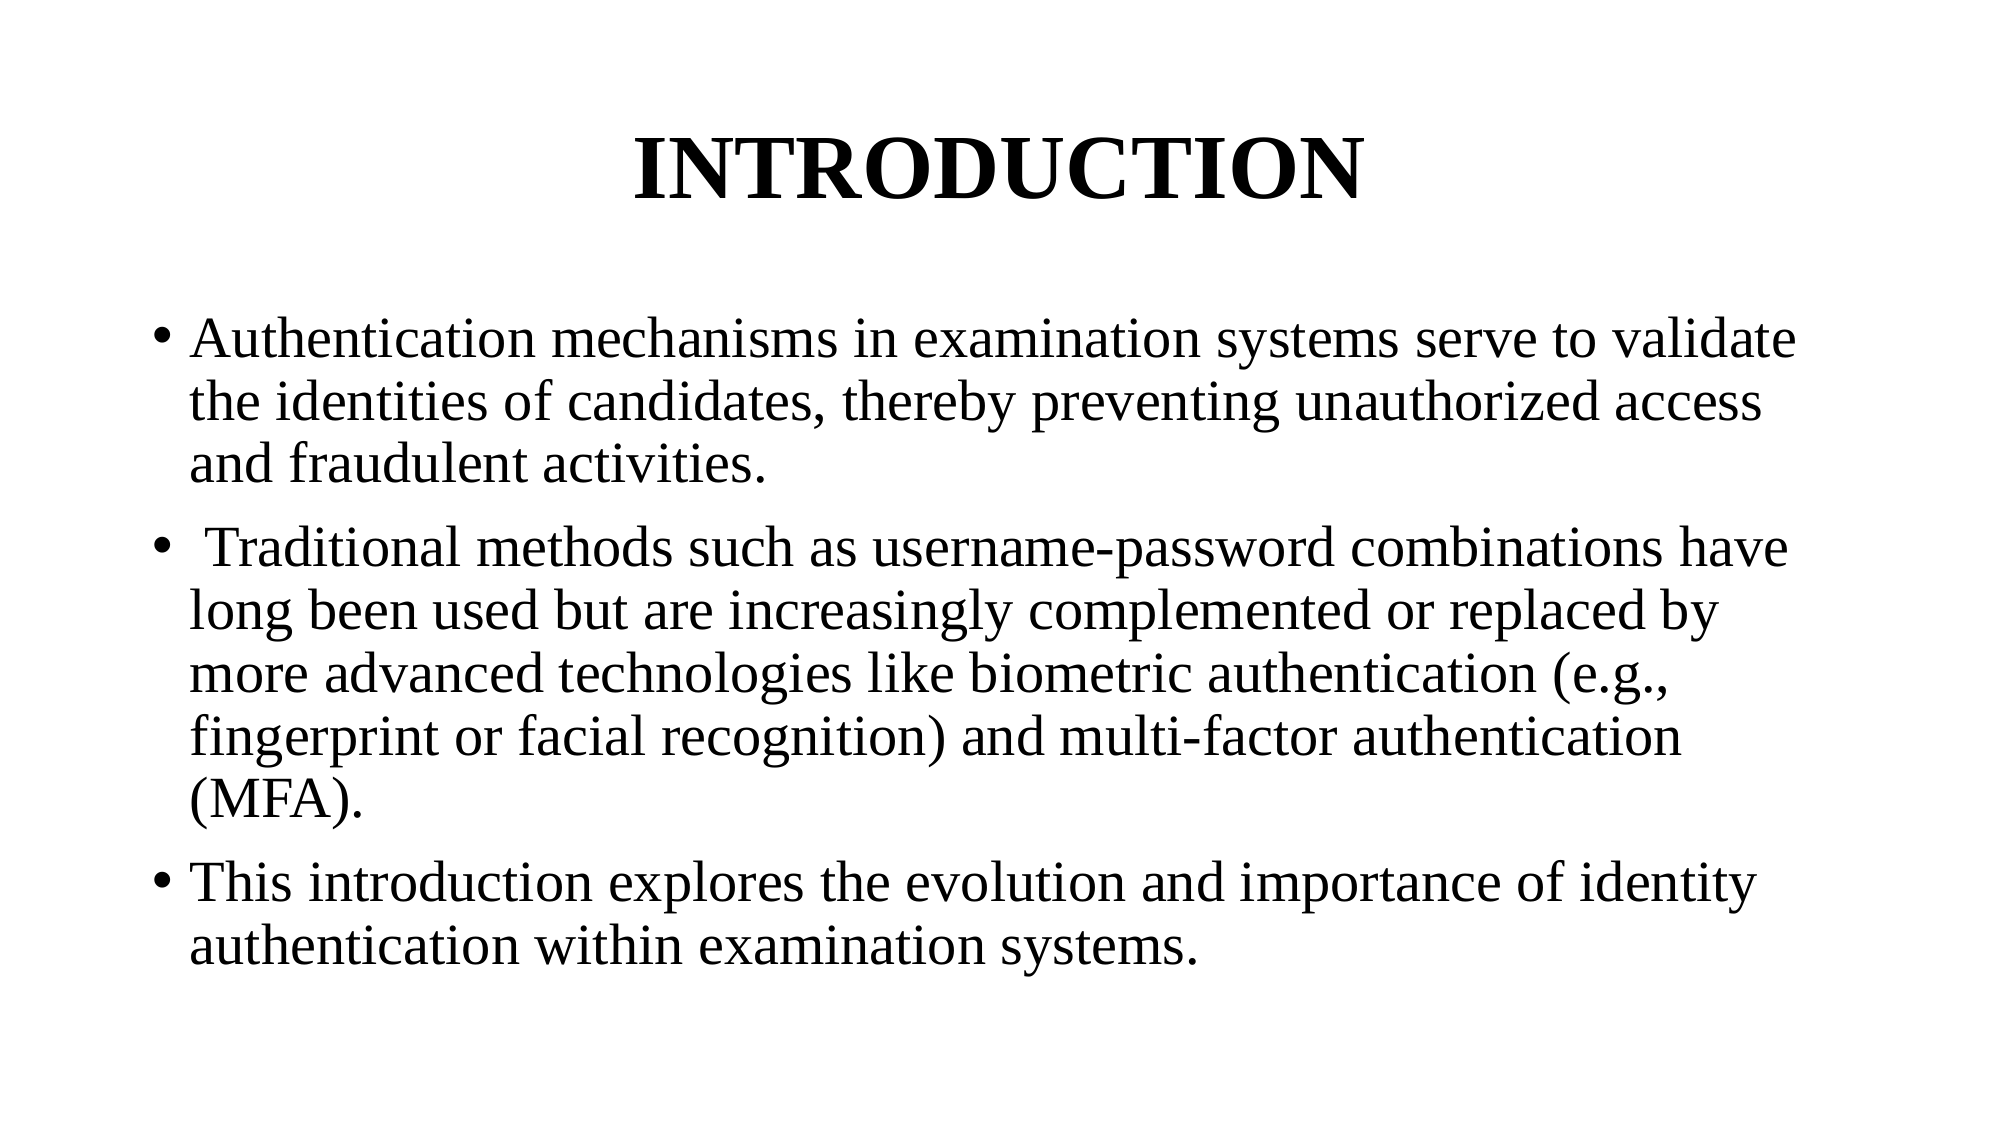

# INTRODUCTION
Authentication mechanisms in examination systems serve to validate the identities of candidates, thereby preventing unauthorized access and fraudulent activities.
 Traditional methods such as username-password combinations have long been used but are increasingly complemented or replaced by more advanced technologies like biometric authentication (e.g., fingerprint or facial recognition) and multi-factor authentication (MFA).
This introduction explores the evolution and importance of identity authentication within examination systems.